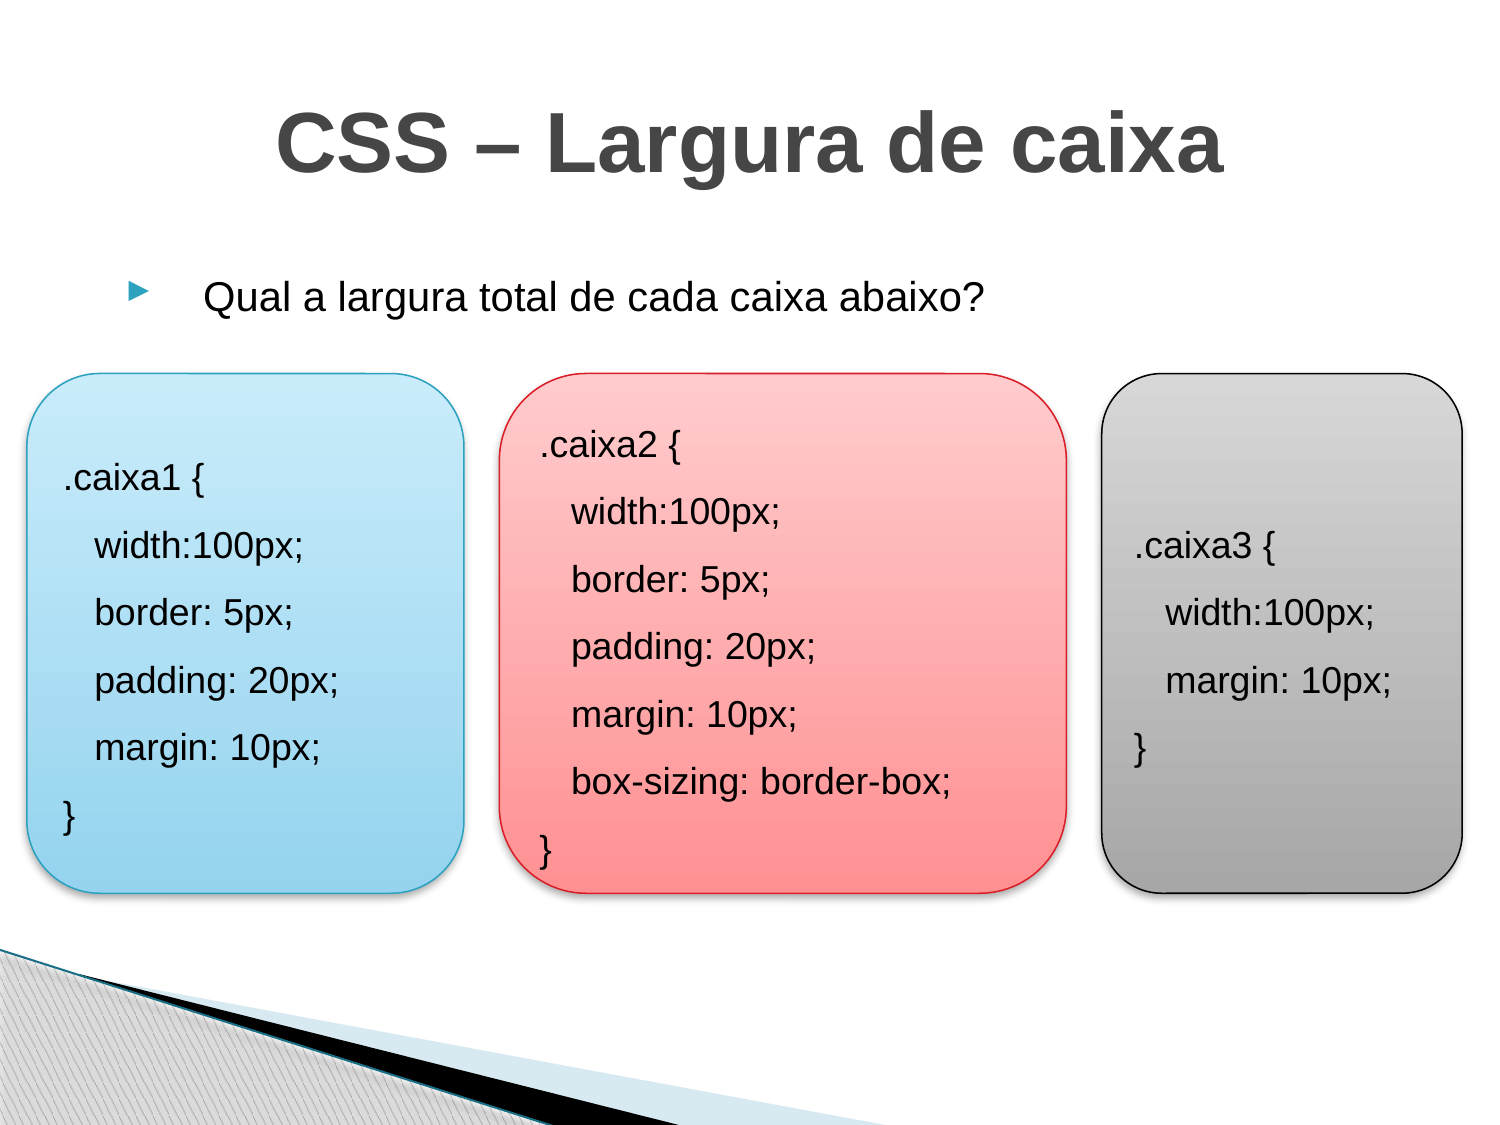

# CSS – Largura de caixa
Qual a largura total de cada caixa abaixo?

.caixa1 {
   width:100px;
   border: 5px;
   padding: 20px;
   margin: 10px;
}
.caixa2 {
   width:100px;
   border: 5px;
   padding: 20px;
   margin: 10px;
   box-sizing: border-box;
}
.caixa3 {
   width:100px;
   margin: 10px;
}